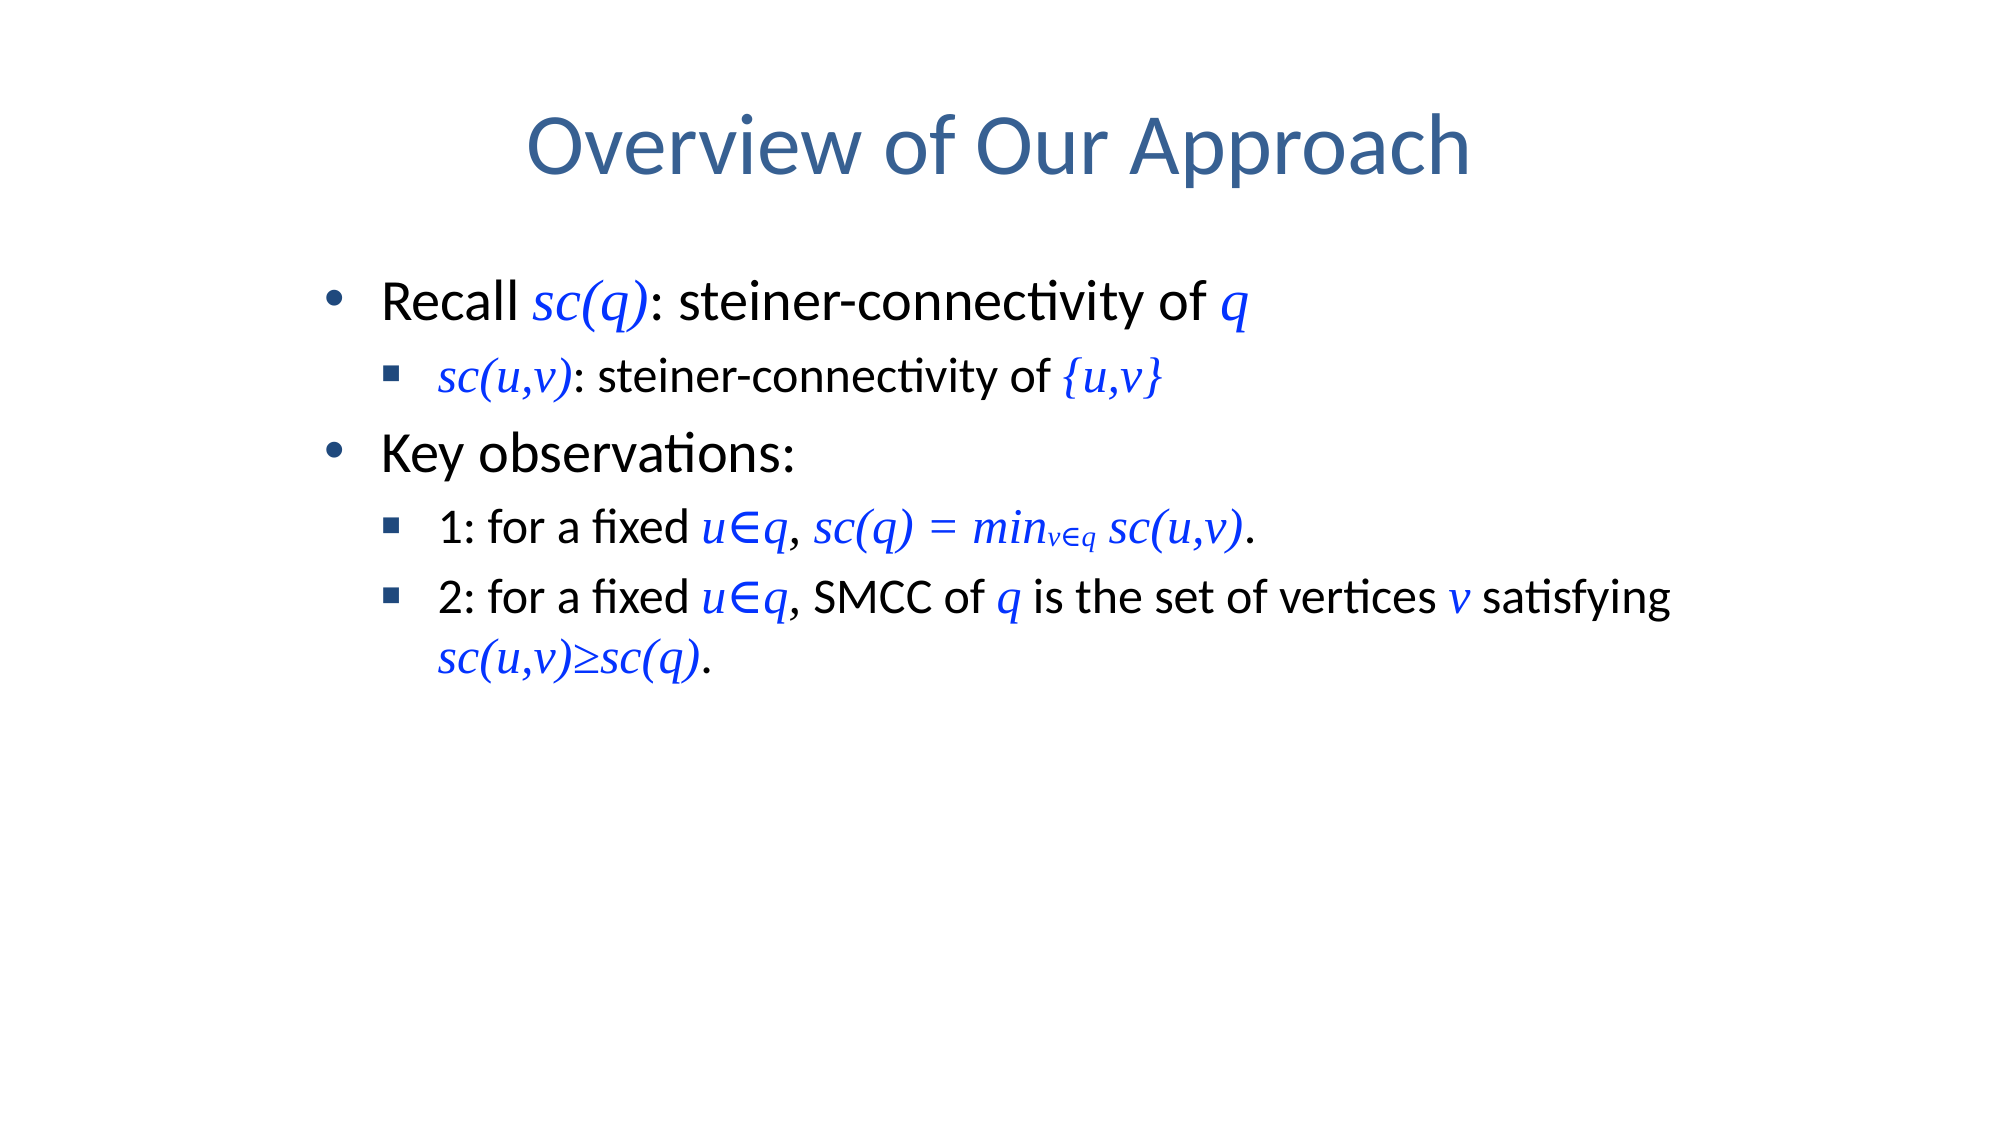

# Overview of Our Approach
Recall sc(q): steiner-connectivity of q
sc(u,v): steiner-connectivity of {u,v}
Key observations:
1: for a fixed u∈q, sc(q) = minv∈q sc(u,v).
2: for a fixed u∈q, SMCC of q is the set of vertices v satisfying sc(u,v)≥sc(q).